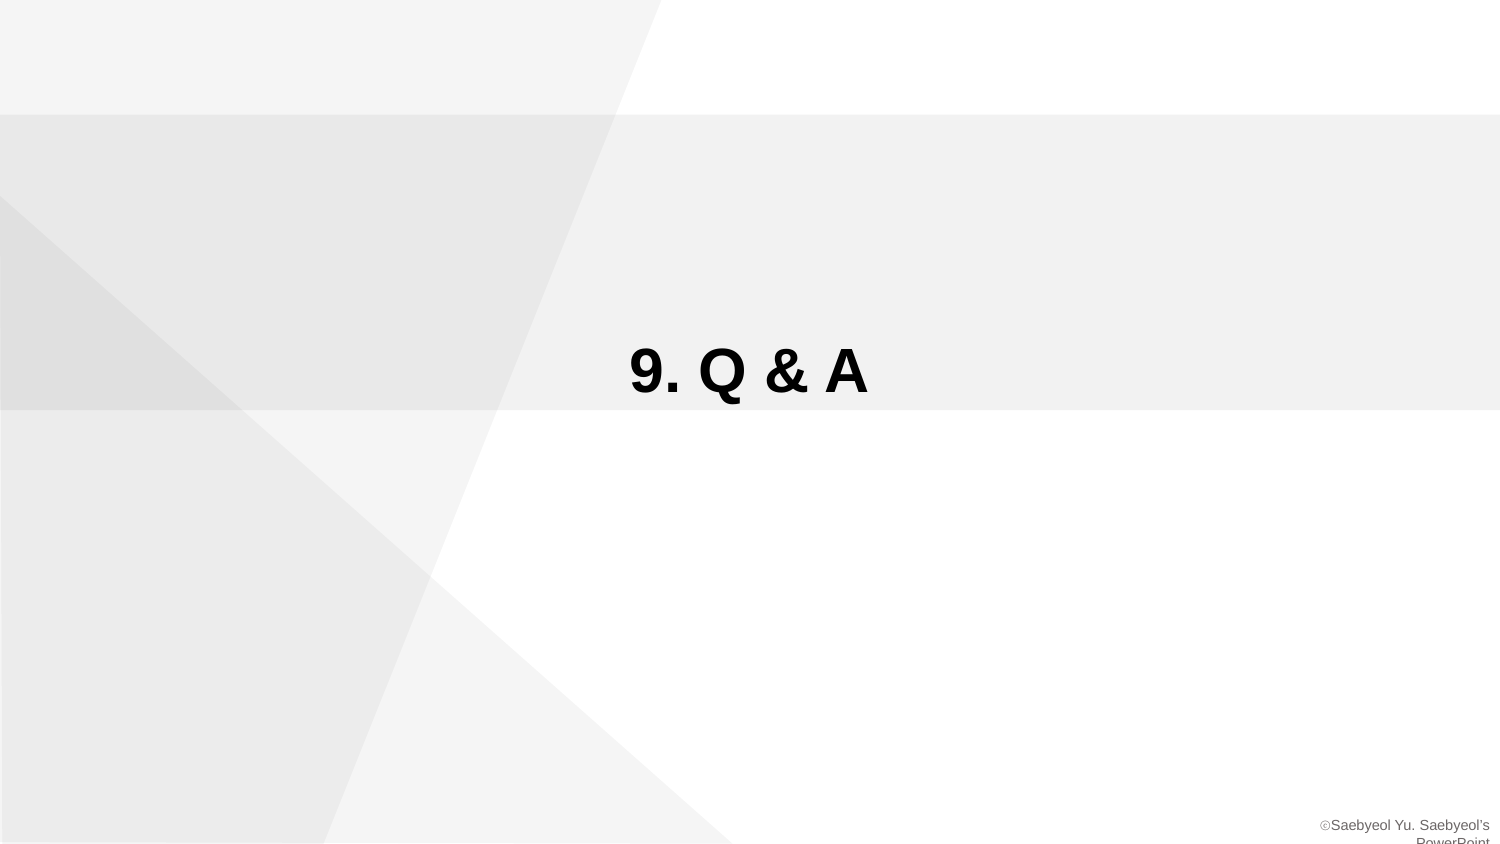

9. Q & A

FREE PPT TEMPLATE BY DELIGHT.